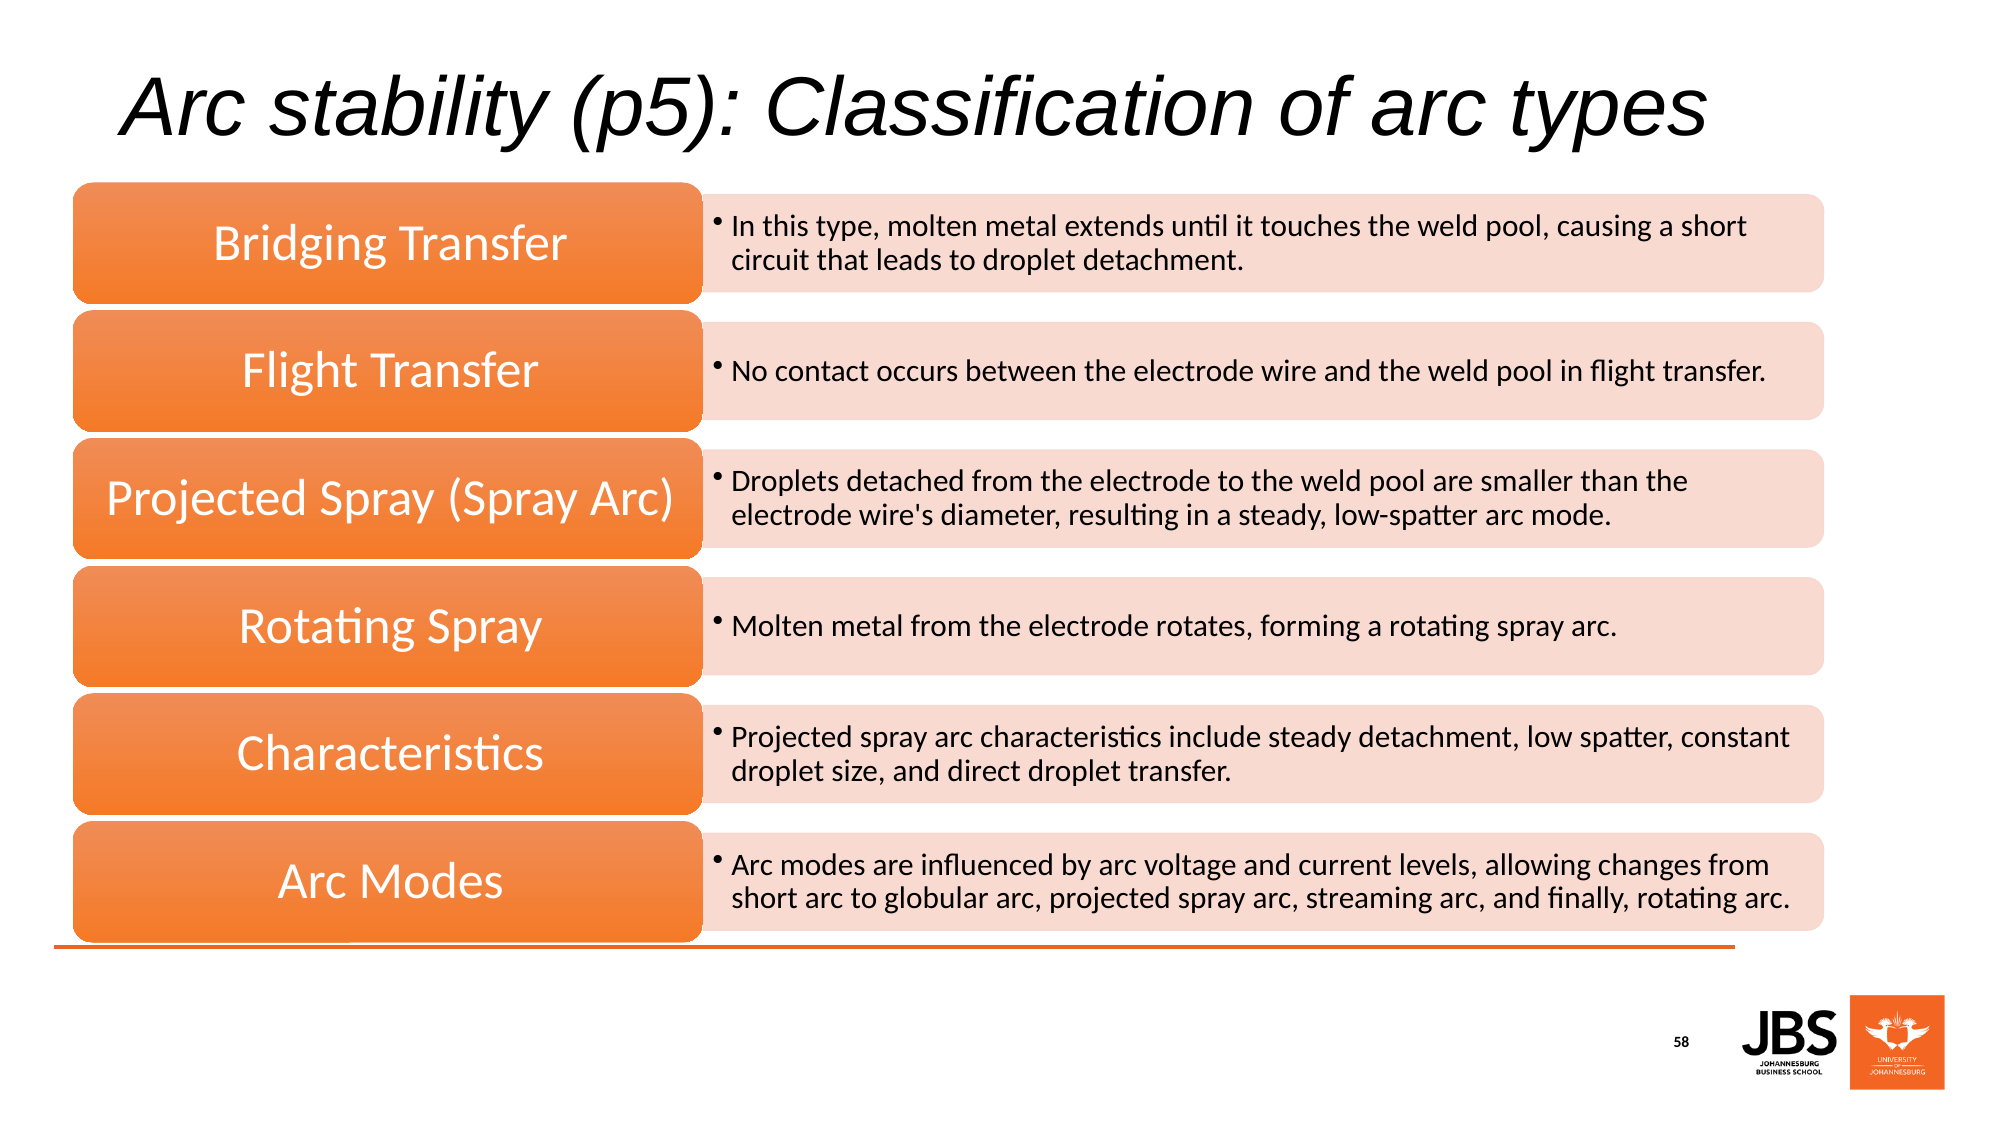

# Arc stability (p5): Classification of arc types
In this type, molten metal extends until it touches the weld pool, causing a short circuit that leads to droplet detachment.
Bridging Transfer
No contact occurs between the electrode wire and the weld pool in flight transfer.
Flight Transfer
Droplets detached from the electrode to the weld pool are smaller than the electrode wire's diameter, resulting in a steady, low-spatter arc mode.
Projected Spray (Spray Arc)
Molten metal from the electrode rotates, forming a rotating spray arc.
Rotating Spray
Projected spray arc characteristics include steady detachment, low spatter, constant droplet size, and direct droplet transfer.
Characteristics
Arc modes are influenced by arc voltage and current levels, allowing changes from short arc to globular arc, projected spray arc, streaming arc, and finally, rotating arc.
Arc Modes